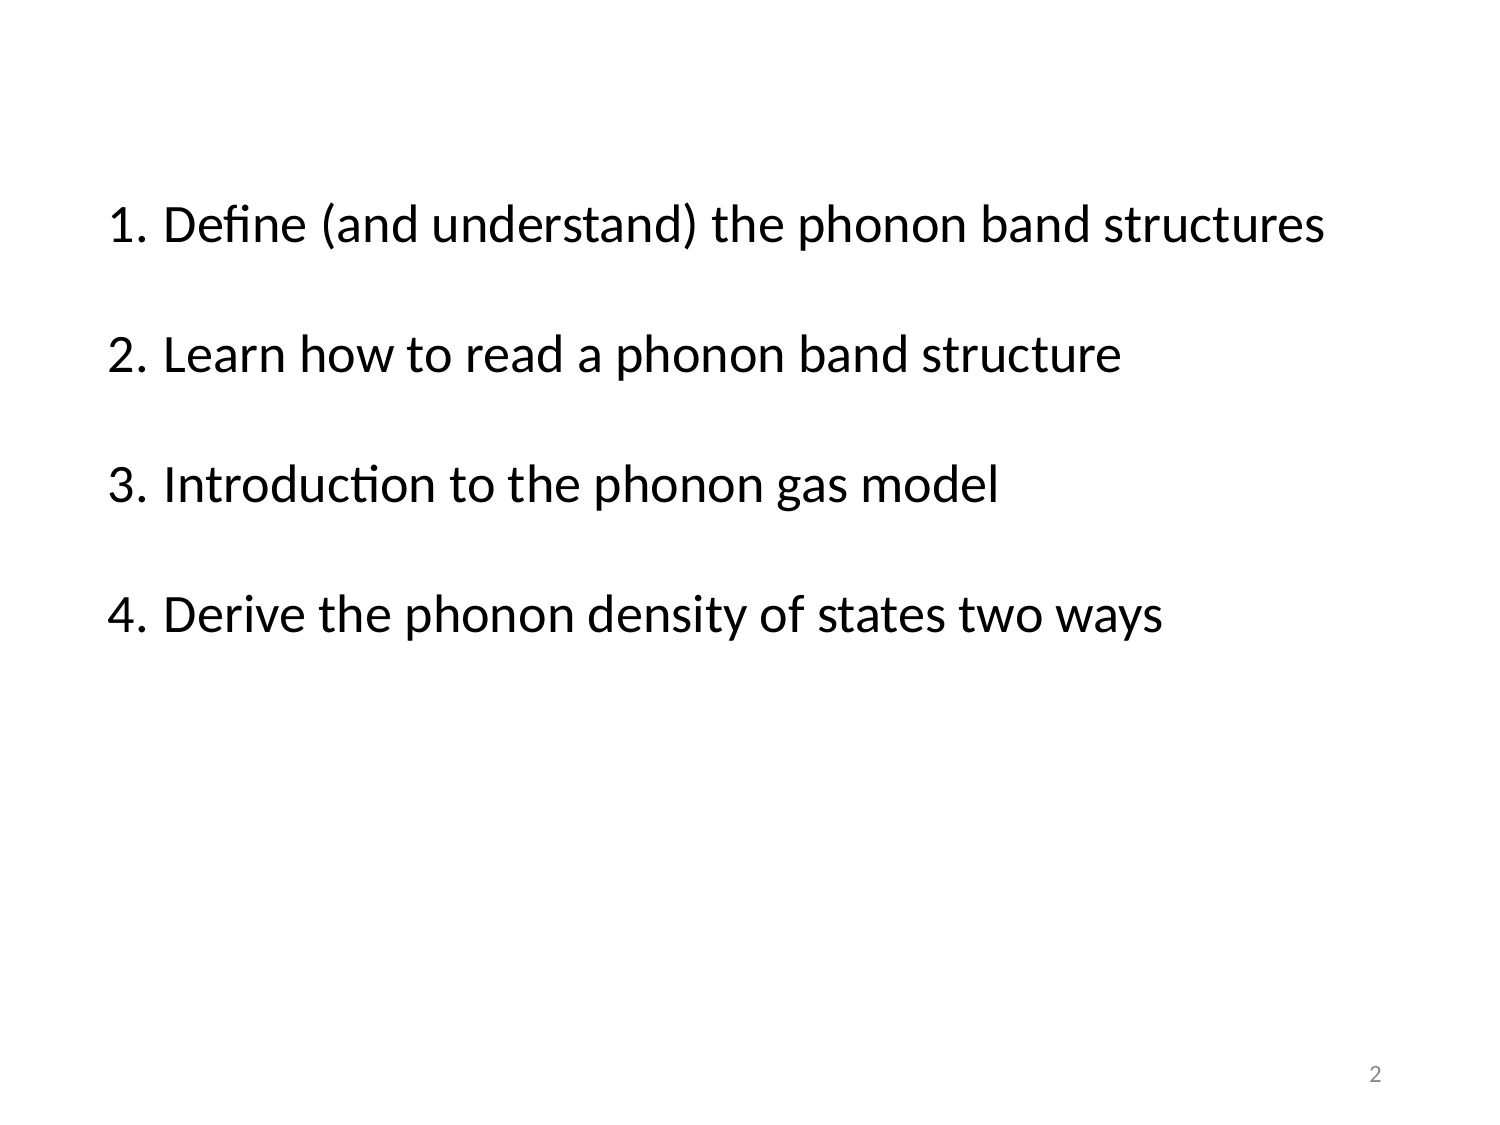

Define (and understand) the phonon band structures

Learn how to read a phonon band structure

Introduction to the phonon gas model

Derive the phonon density of states two ways

2